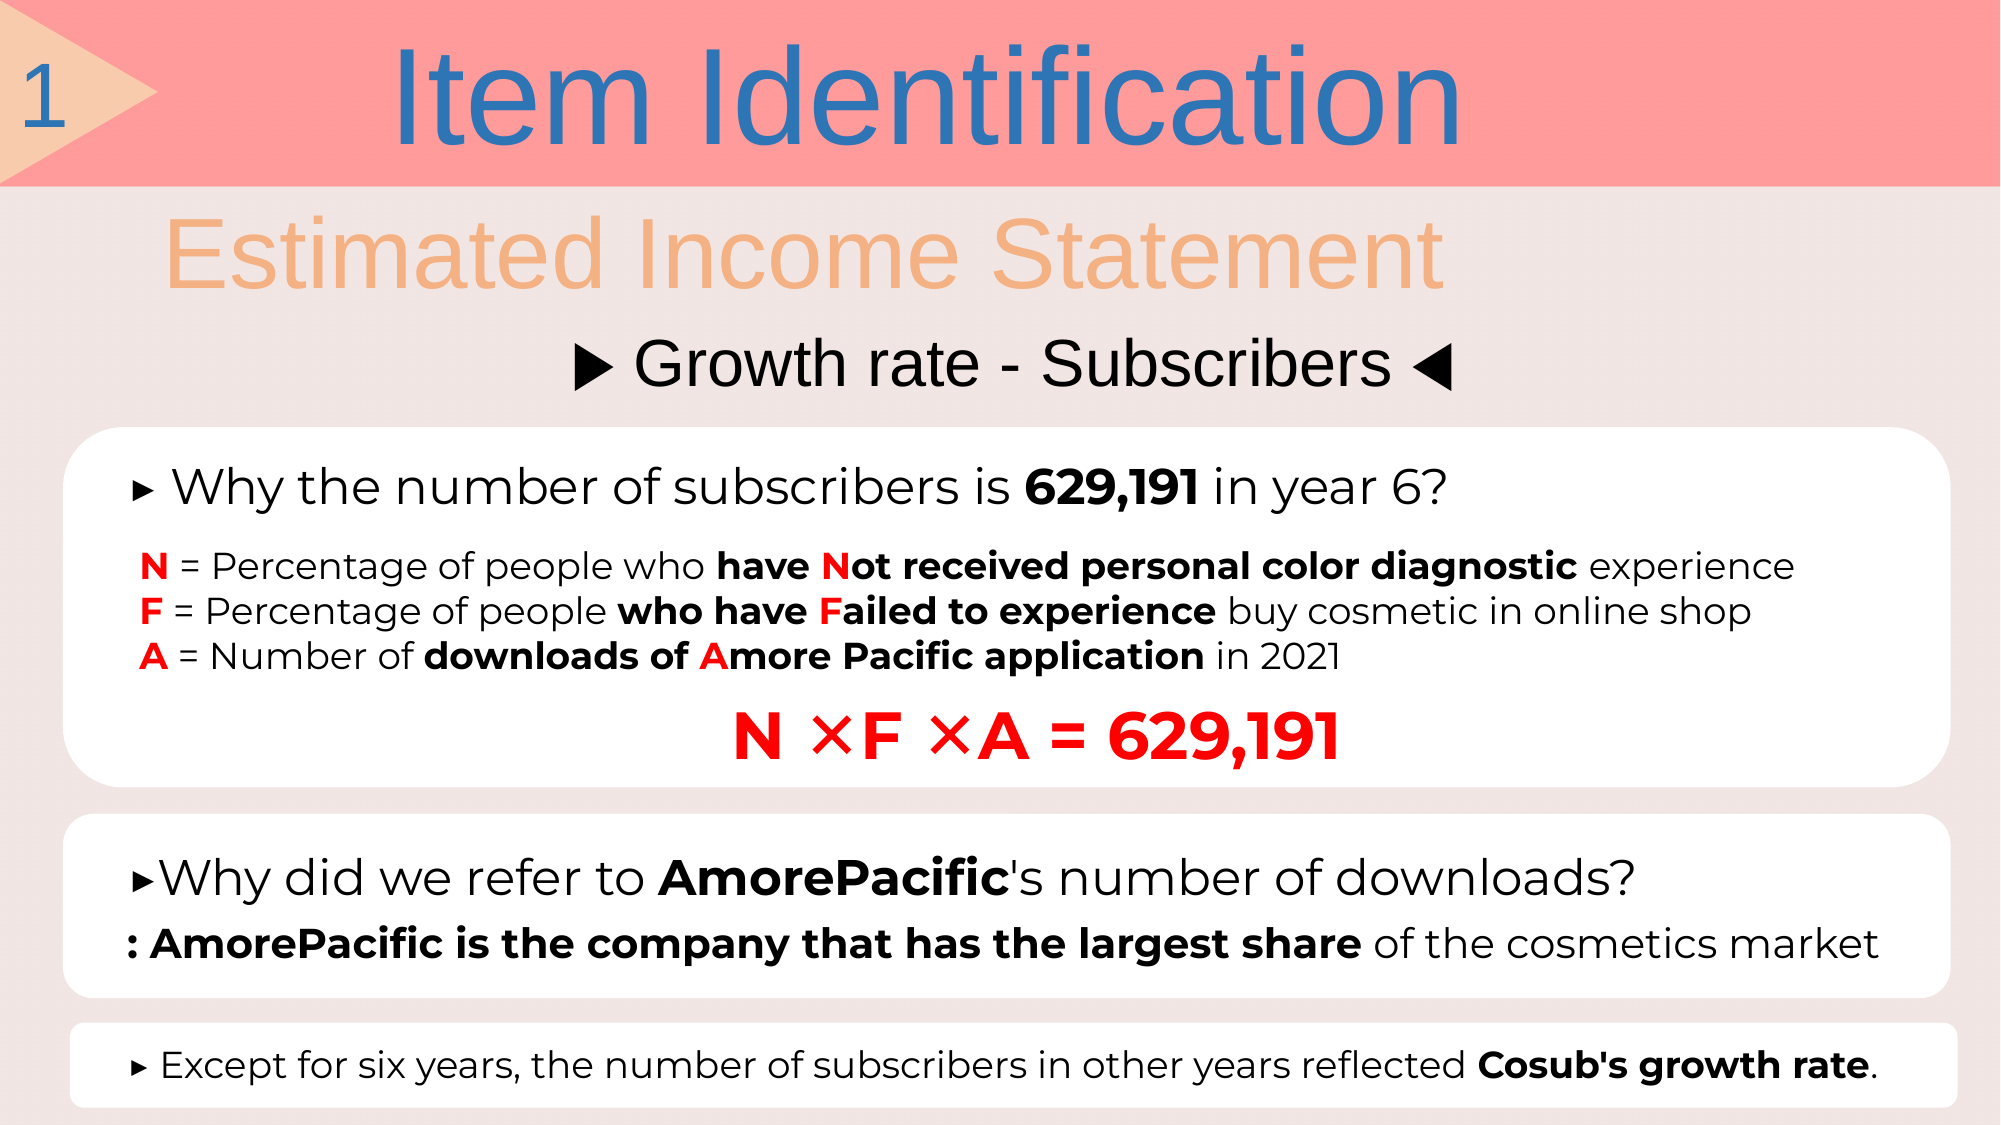

Item Identification

1
Estimated Income Statement
▶ Growth rate - Subscribers ◀

▶ Why the number of subscribers is 629,191 in year 6?
N = Percentage of people who have Not received personal color diagnostic experience
F = Percentage of people who have Failed to experience buy cosmetic in online shop
A = Number of downloads of Amore Pacific application in 2021
N ✕F ✕A = 629,191

▶Why did we refer to AmorePacific's number of downloads?
: AmorePacific is the company that has the largest share of the cosmetics market

▶ Except for six years, the number of subscribers in other years reflected Cosub's growth rate.